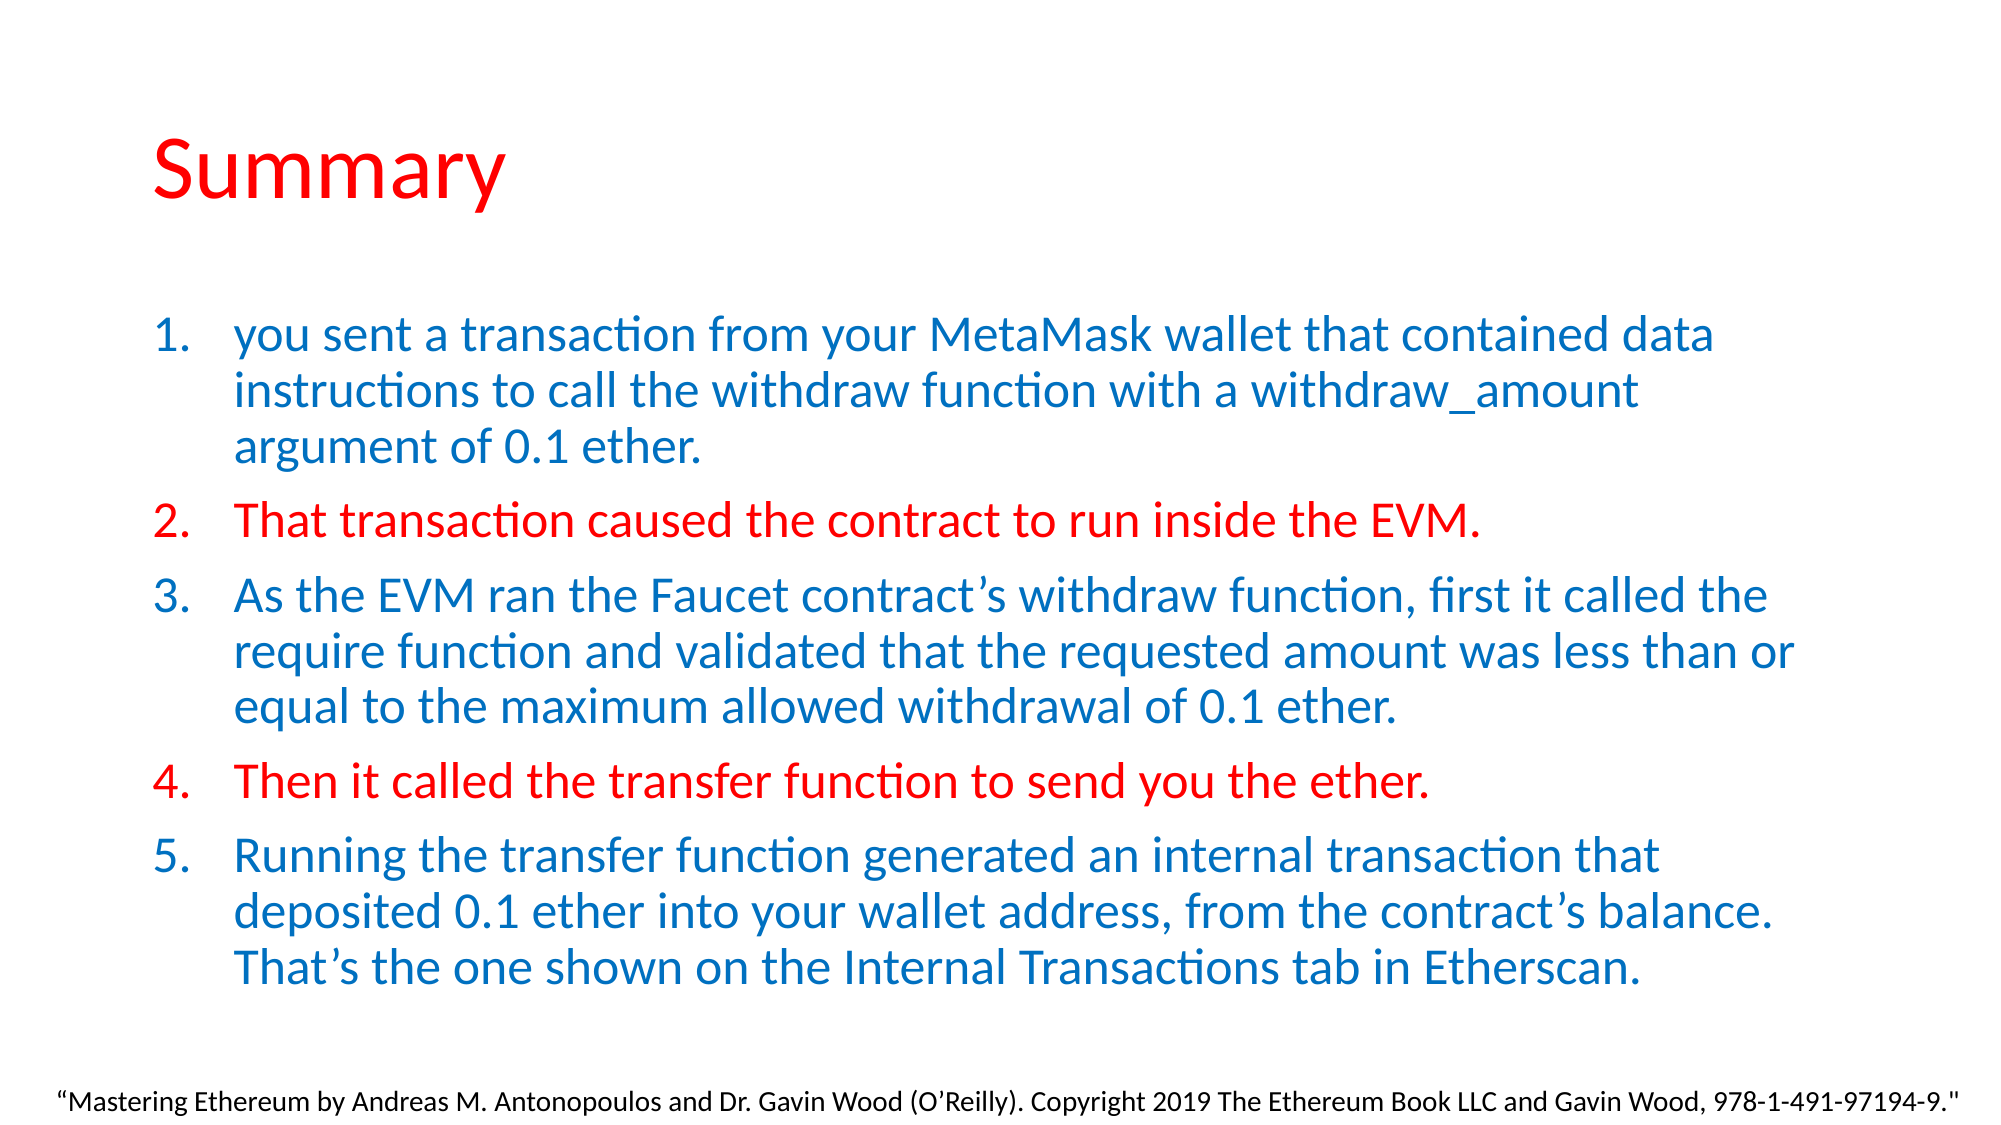

# Summary
you sent a transaction from your MetaMask wallet that contained data instructions to call the withdraw function with a withdraw_amount argument of 0.1 ether.
That transaction caused the contract to run inside the EVM.
As the EVM ran the Faucet contract’s withdraw function, first it called the require function and validated that the requested amount was less than or equal to the maximum allowed withdrawal of 0.1 ether.
Then it called the transfer function to send you the ether.
Running the transfer function generated an internal transaction that deposited 0.1 ether into your wallet address, from the contract’s balance. That’s the one shown on the Internal Transactions tab in Etherscan.
“Mastering Ethereum by Andreas M. Antonopoulos and Dr. Gavin Wood (O’Reilly). Copyright 2019 The Ethereum Book LLC and Gavin Wood, 978-1-491-97194-9."